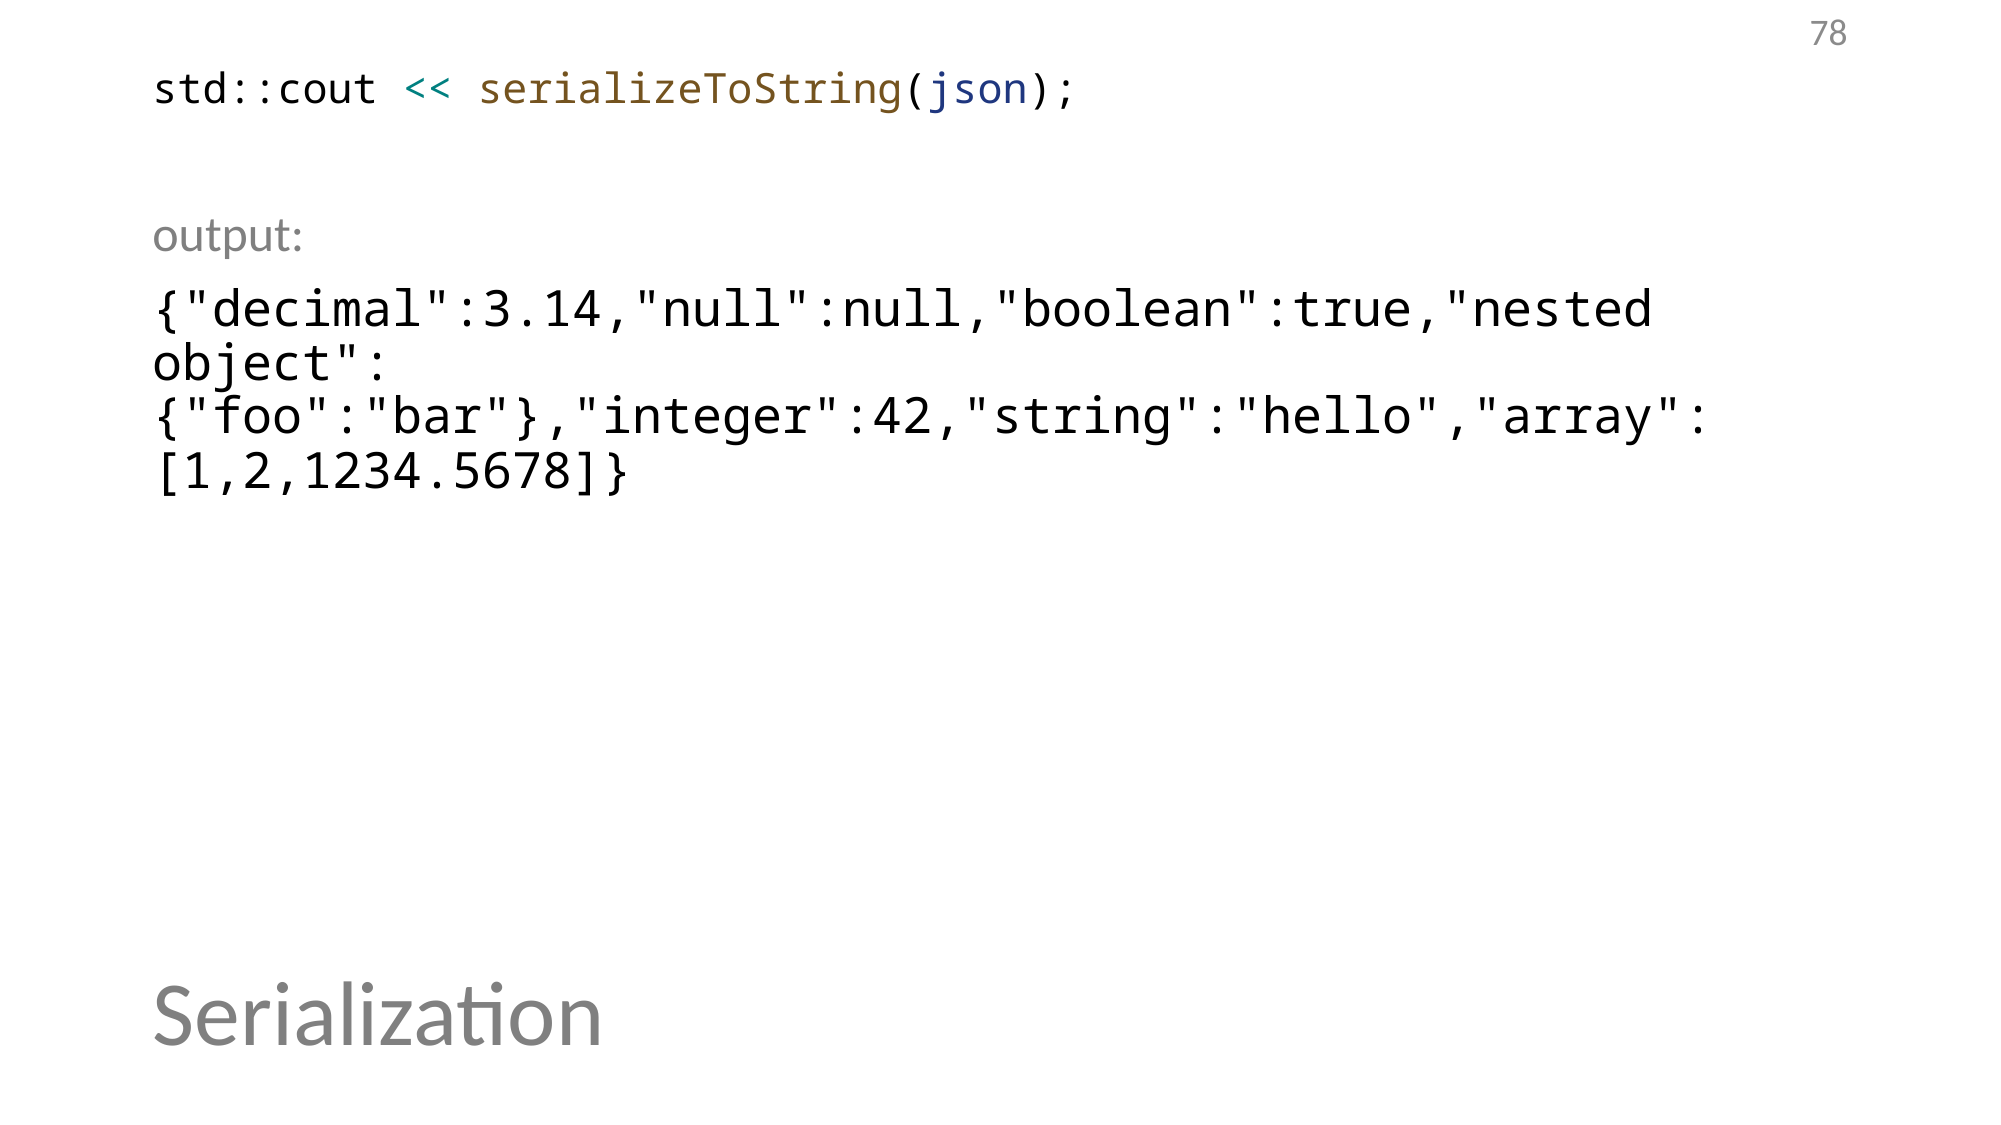

78
std::cout << serializeToString(json);

output:
{"decimal":3.14,"null":null,"boolean":true,"nested object":{"foo":"bar"},"integer":42,"string":"hello","array":[1,2,1234.5678]}
# Serialization